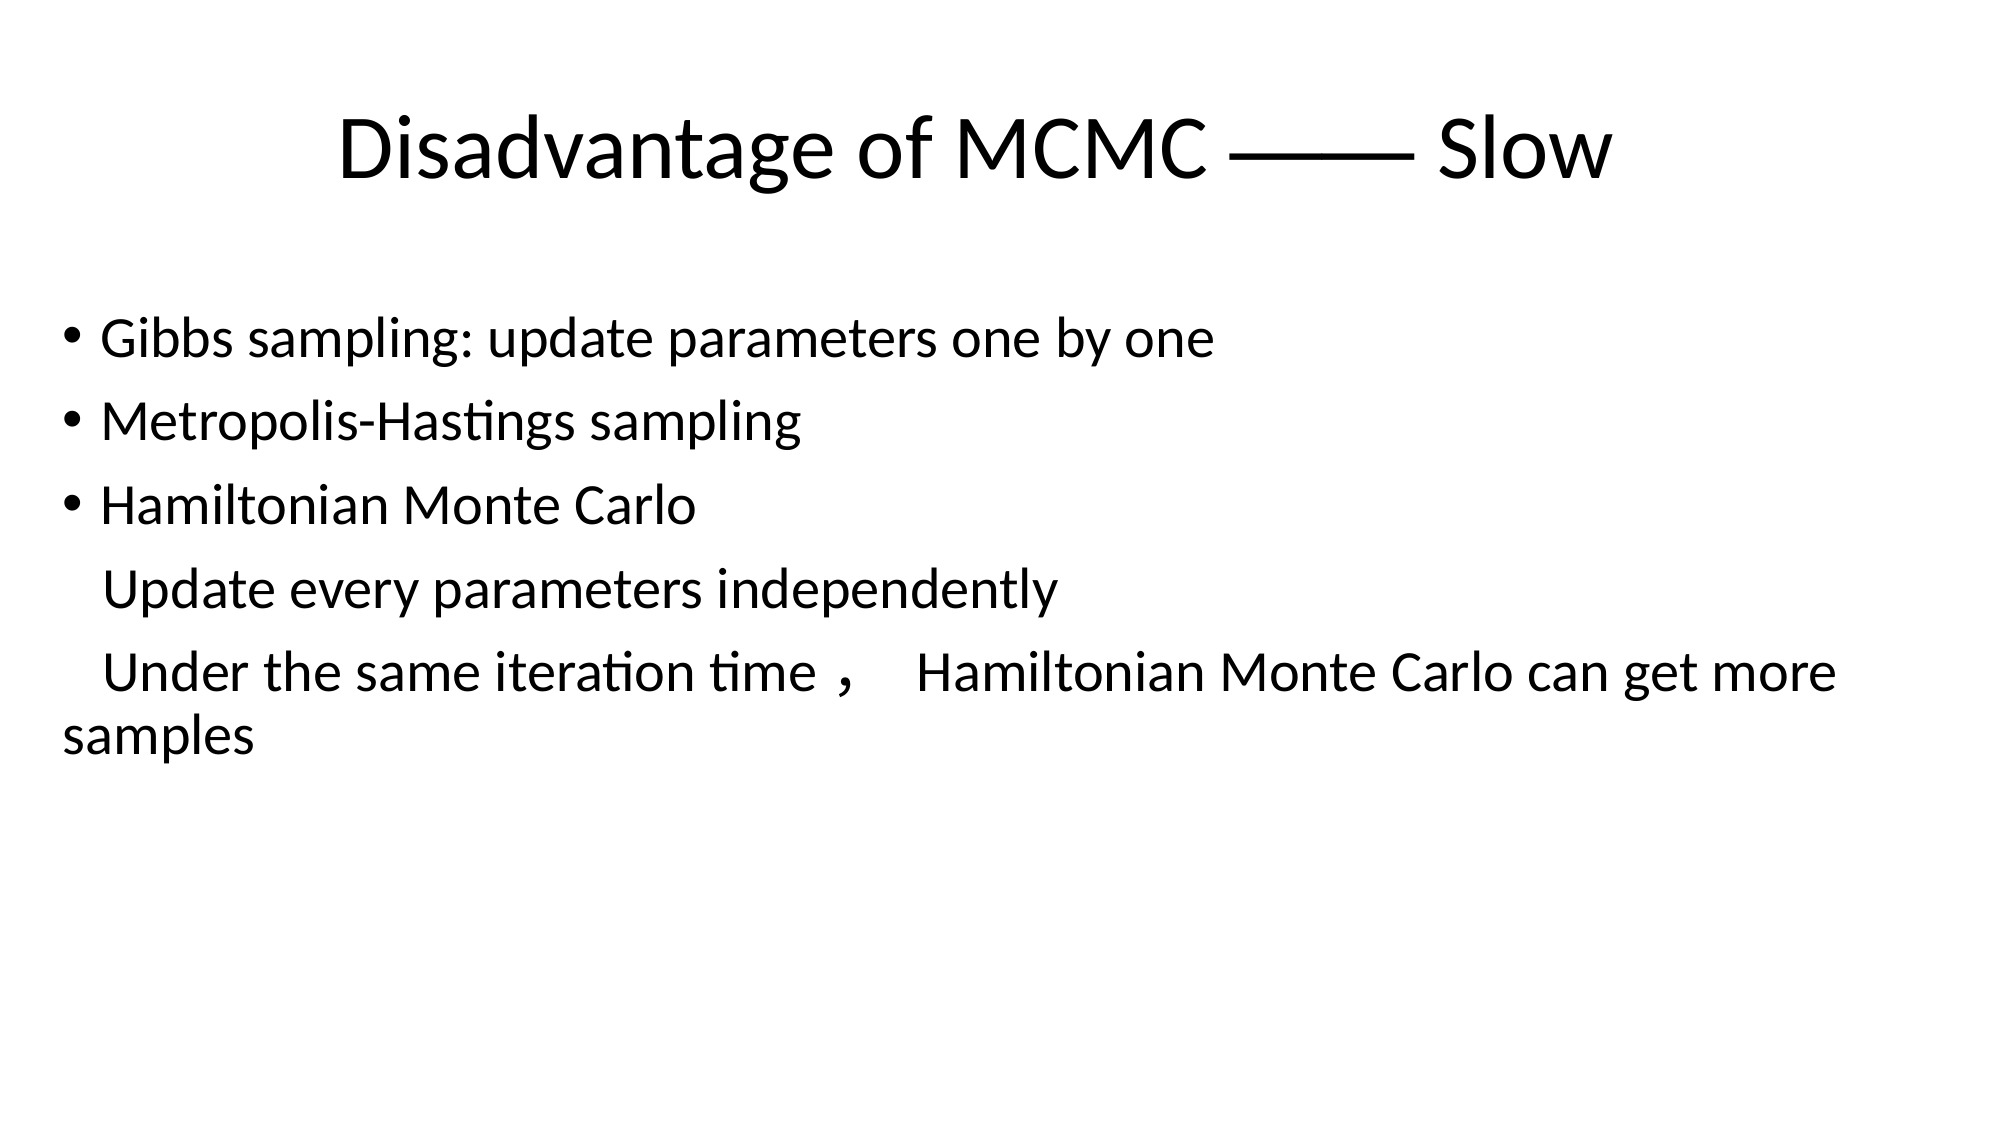

# Disadvantage of MCMC —— Slow
Gibbs sampling: update parameters one by one
Metropolis-Hastings sampling
Hamiltonian Monte Carlo
   Update every parameters independently
   Under the same iteration time， Hamiltonian Monte Carlo can get more samples